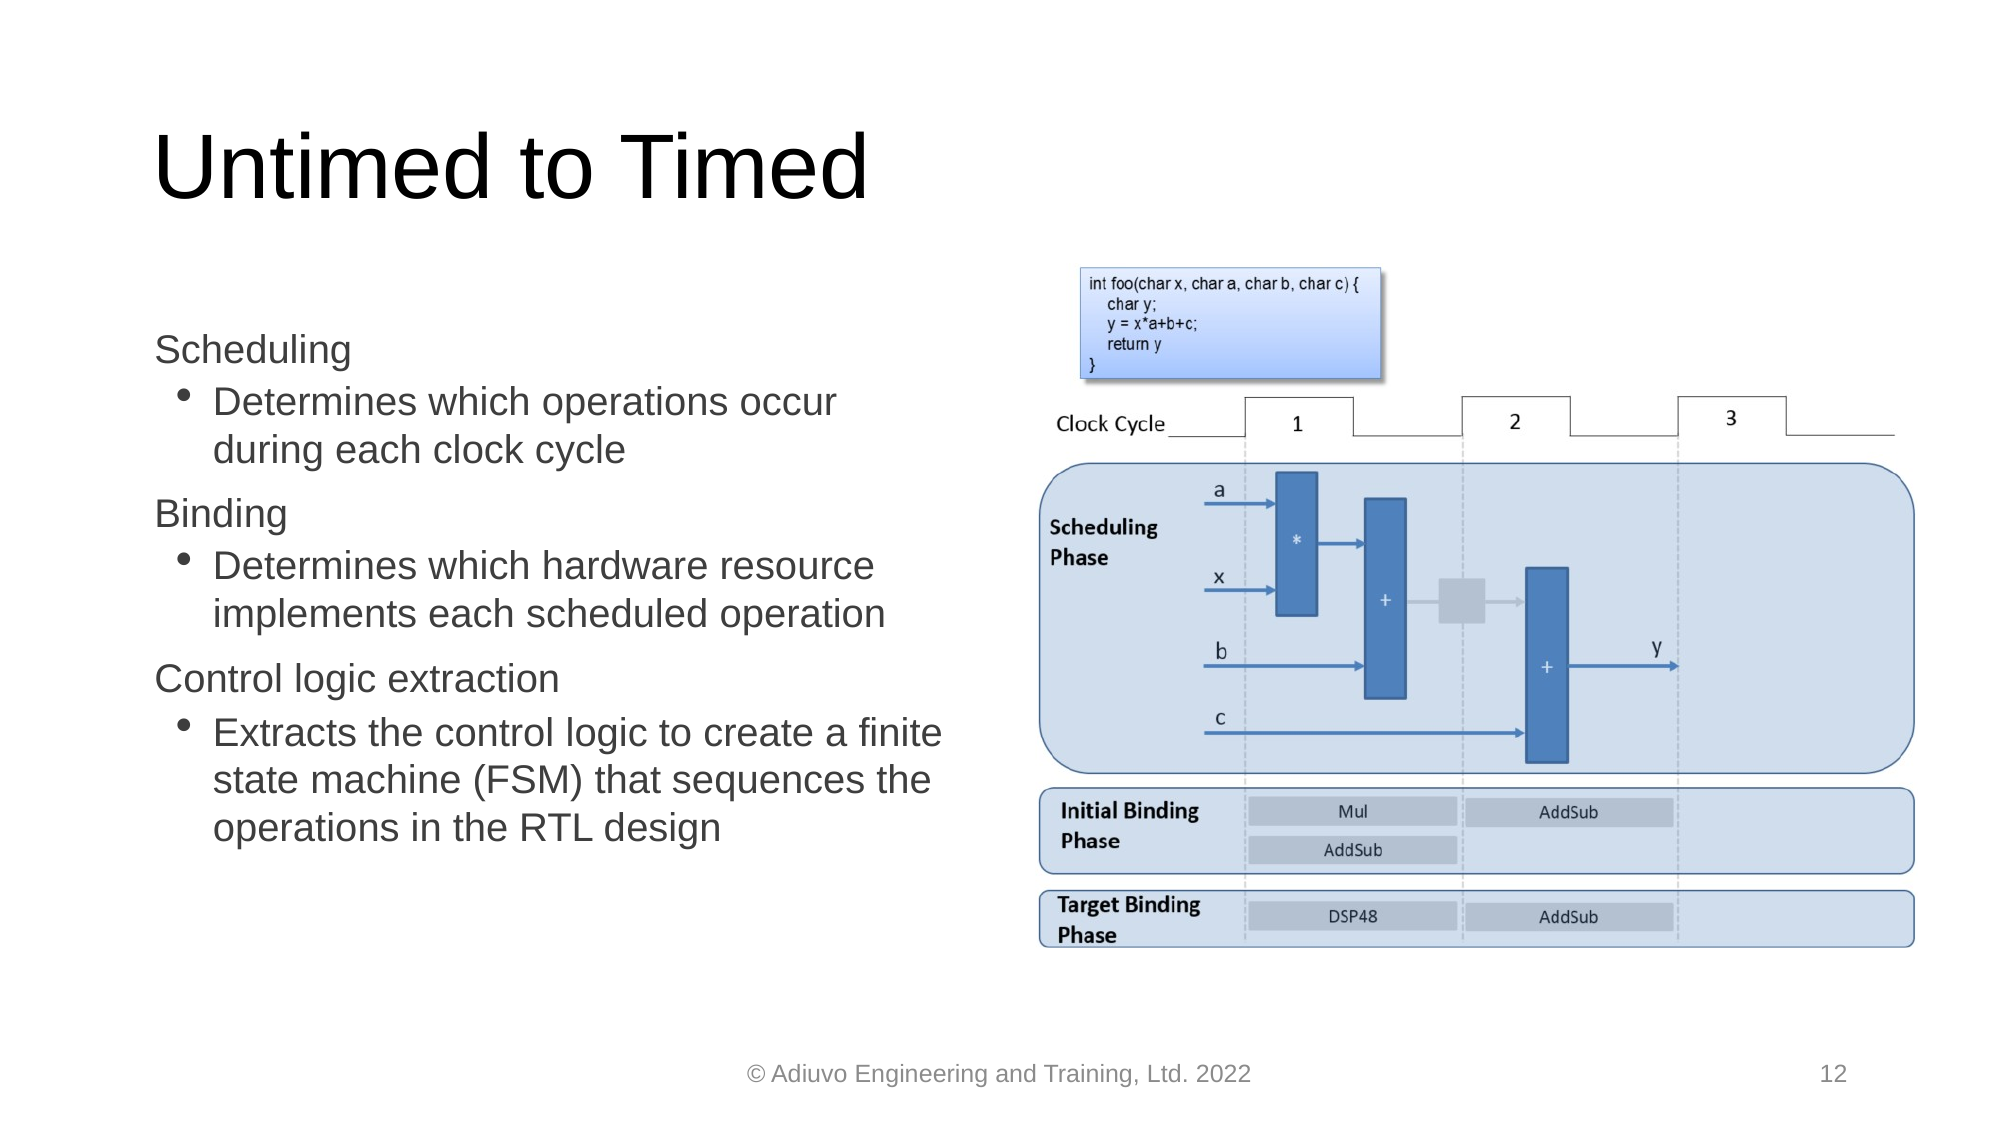

# Untimed to Timed

Scheduling
Determines which operations occur during each clock cycle
Binding
Determines which hardware resource implements each scheduled operation
Control logic extraction
Extracts the control logic to create a finite state machine (FSM) that sequences the operations in the RTL design

© Adiuvo Engineering and Training, Ltd. 2022
12